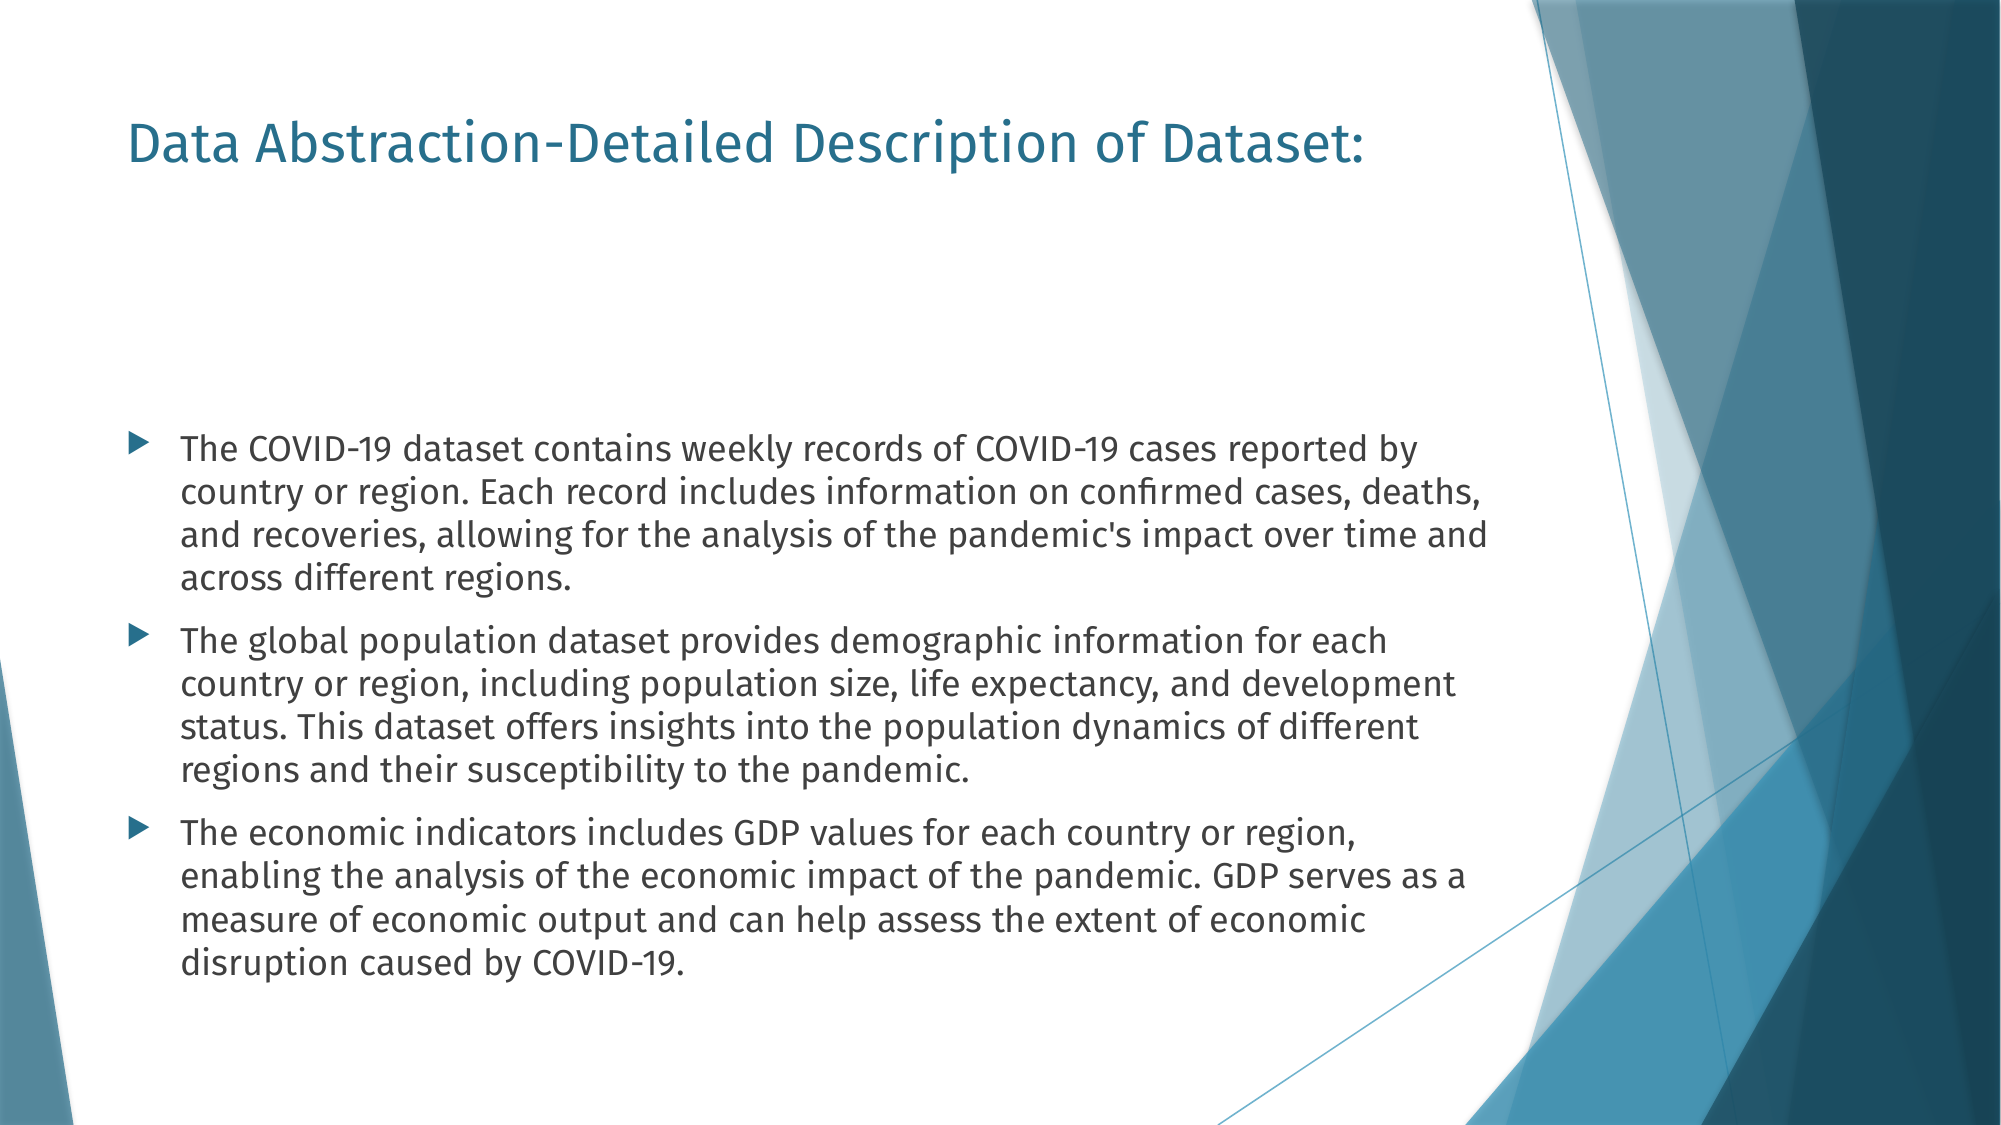

# Data Abstraction-Detailed Description of Dataset:

The COVID-19 dataset contains weekly records of COVID-19 cases reported by country or region. Each record includes information on confirmed cases, deaths, and recoveries, allowing for the analysis of the pandemic's impact over time and across different regions.
The global population dataset provides demographic information for each country or region, including population size, life expectancy, and development status. This dataset offers insights into the population dynamics of different regions and their susceptibility to the pandemic.
The economic indicators includes GDP values for each country or region, enabling the analysis of the economic impact of the pandemic. GDP serves as a measure of economic output and can help assess the extent of economic disruption caused by COVID-19.